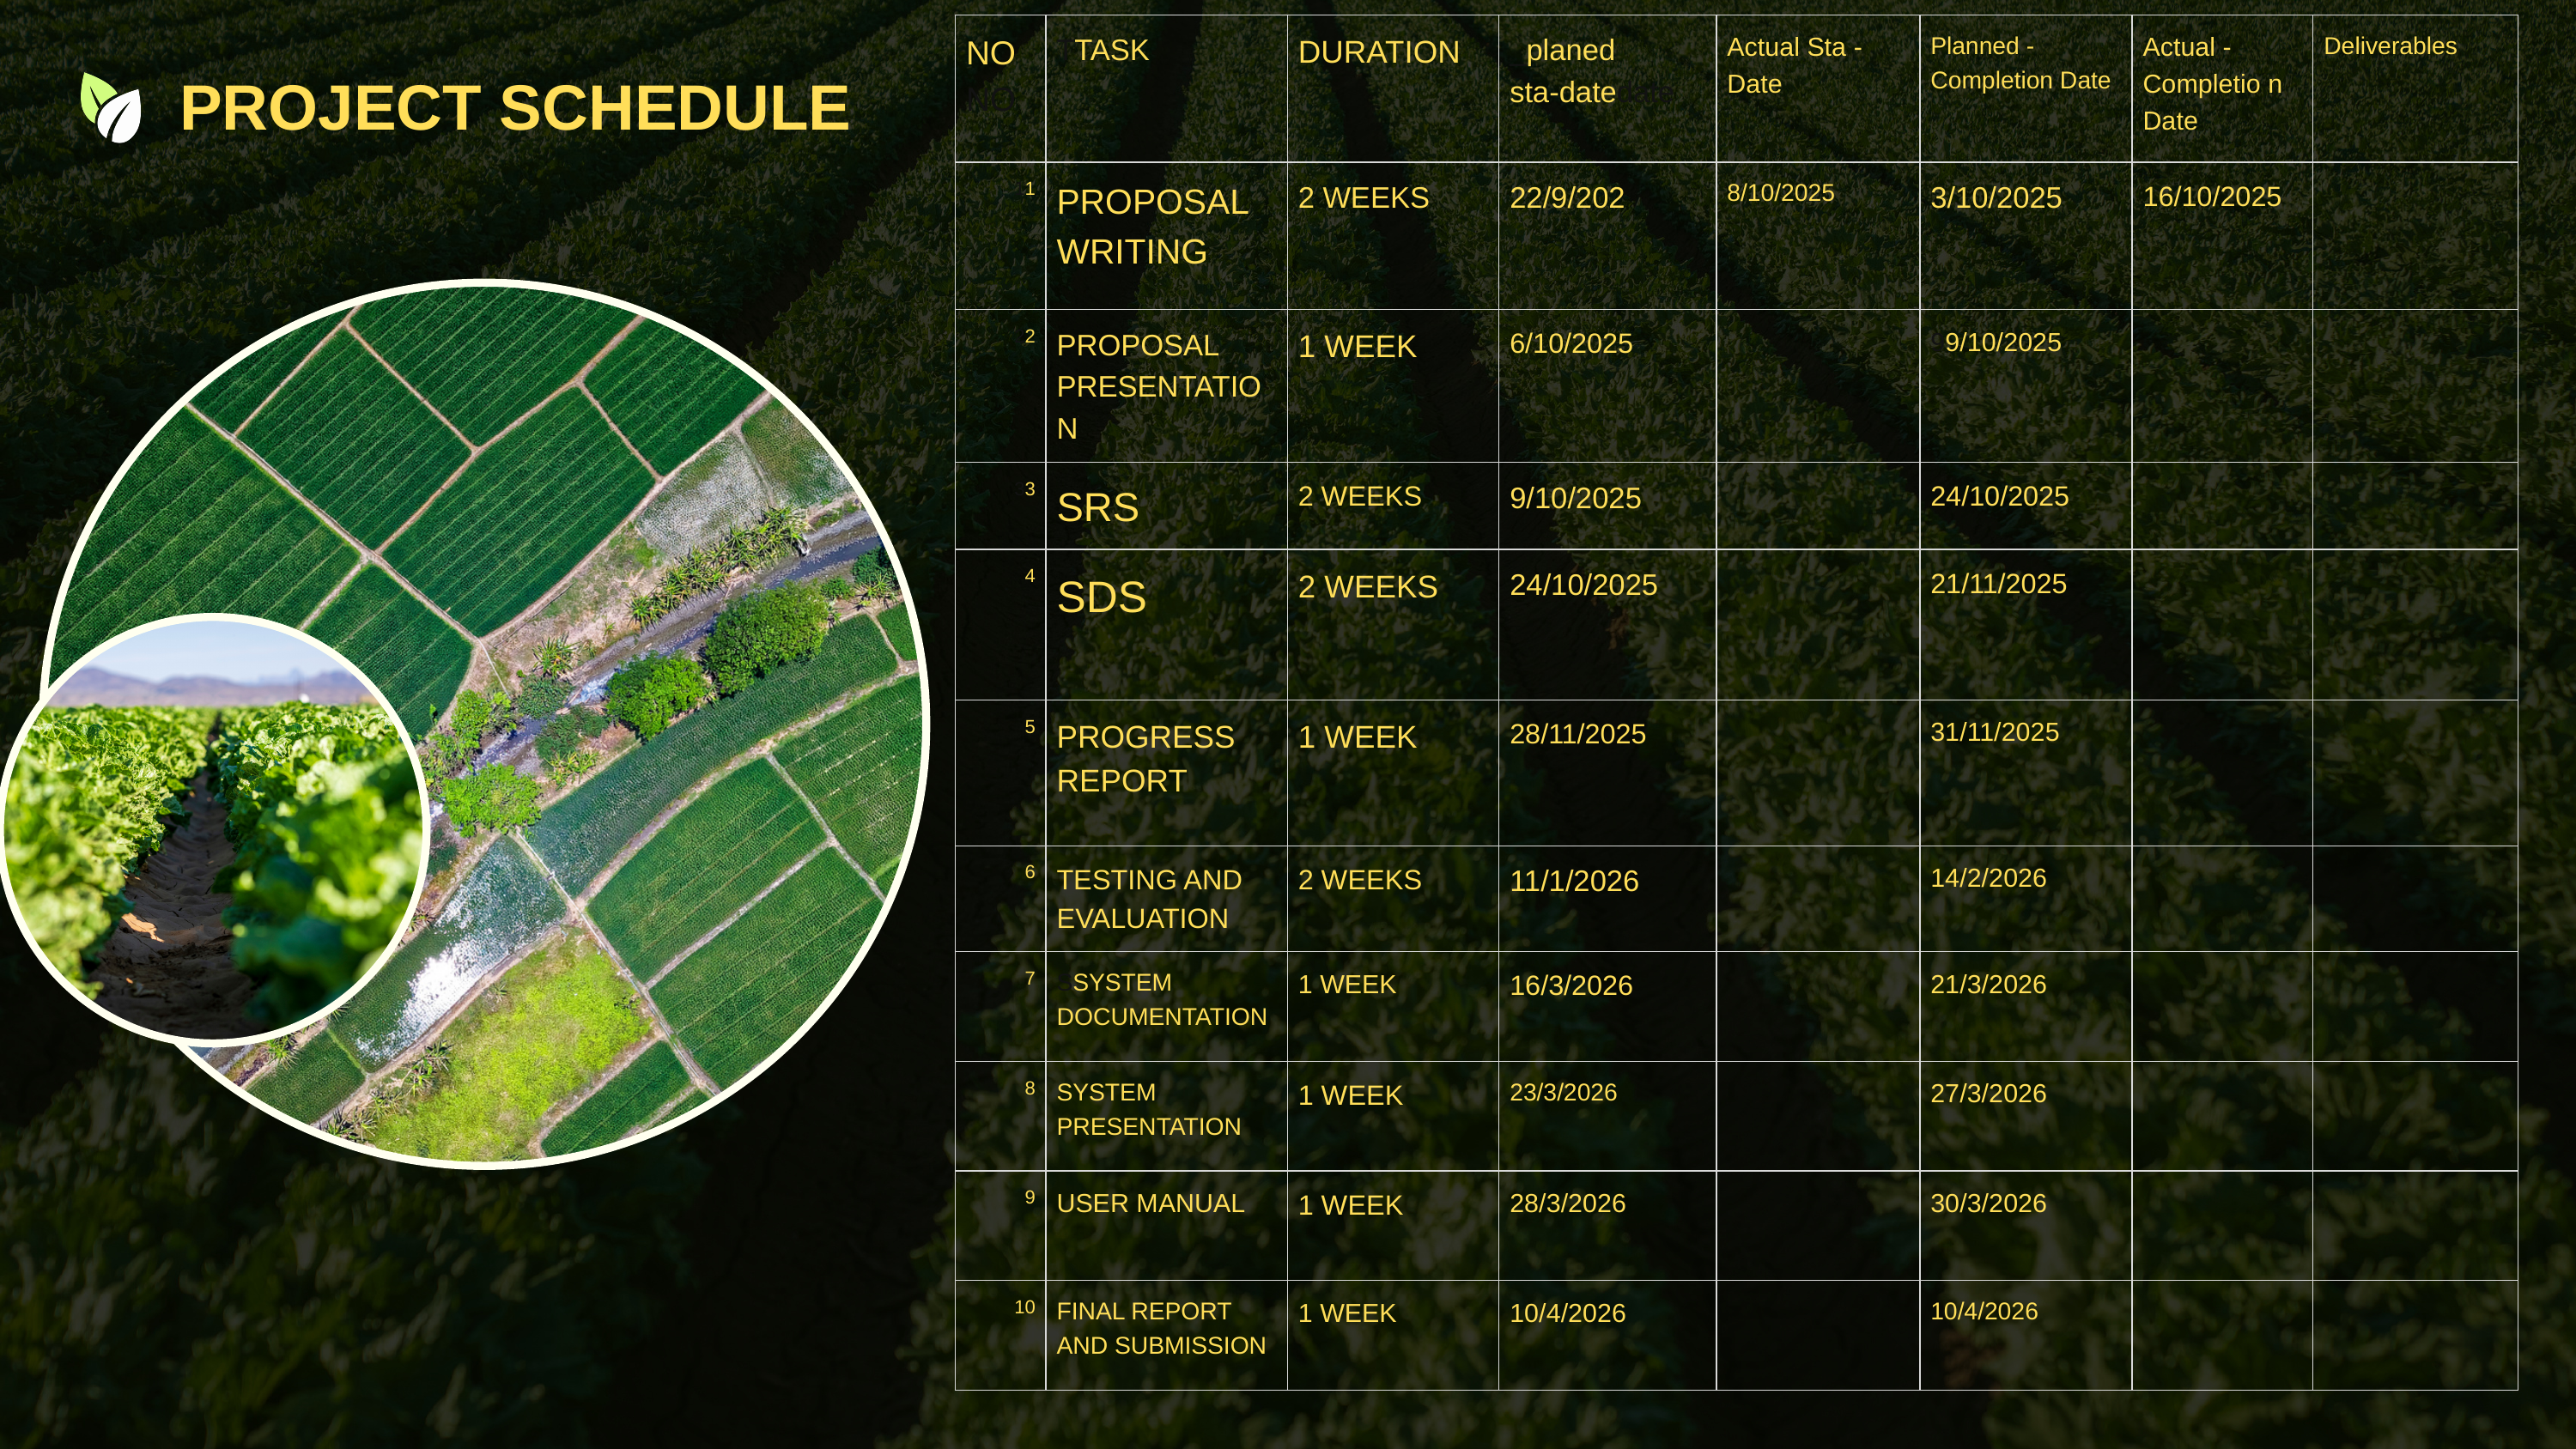

| NONO | TTASK | DURATION | \_planed sta-datedate | Actual Sta - Date | Planned - Completion Date | Actual - Completio n Date | Deliverables |
| --- | --- | --- | --- | --- | --- | --- | --- |
| 11 | PROPOSAL WRITING | 2 WEEKS | 22/9/202 | 8/10/2025 | 3/10/2025 | 16/10/2025 |  |
| 22 | PROPOSAL PRESENTATION | 1 WEEK | 6/10/2025 |  | 99/10/2025 |  |  |
| 33 | SRS | 2 WEEKS | 9/10/2025 |  | 24/10/2025 |  |  |
| 4 | SDS | 2 WEEKS | 24/10/2025 |  | 21/11/2025 |  |  |
| 5 | PROGRESS REPORT | 1 WEEK | 28/11/2025 |  | 31/11/2025 |  |  |
| 6 | TESTING AND EVALUATION | 2 WEEKS | 11/1/2026 |  | 14/2/2026 |  |  |
| 7 | SSYSTEM DOCUMENTATION | 1 WEEK | 16/3/2026 |  | 21/3/2026 |  |  |
| 8 | SYSTEM PRESENTATION | 1 WEEK | 23/3/2026 |  | 27/3/2026 |  |  |
| 9 | USER MANUAL | 1 WEEK | 28/3/2026 |  | 30/3/2026 |  |  |
| 10 | FINAL REPORT AND SUBMISSION | 1 WEEK | 10/4/2026 |  | 10/4/2026 |  |  |

PROJECT SCHEDULE